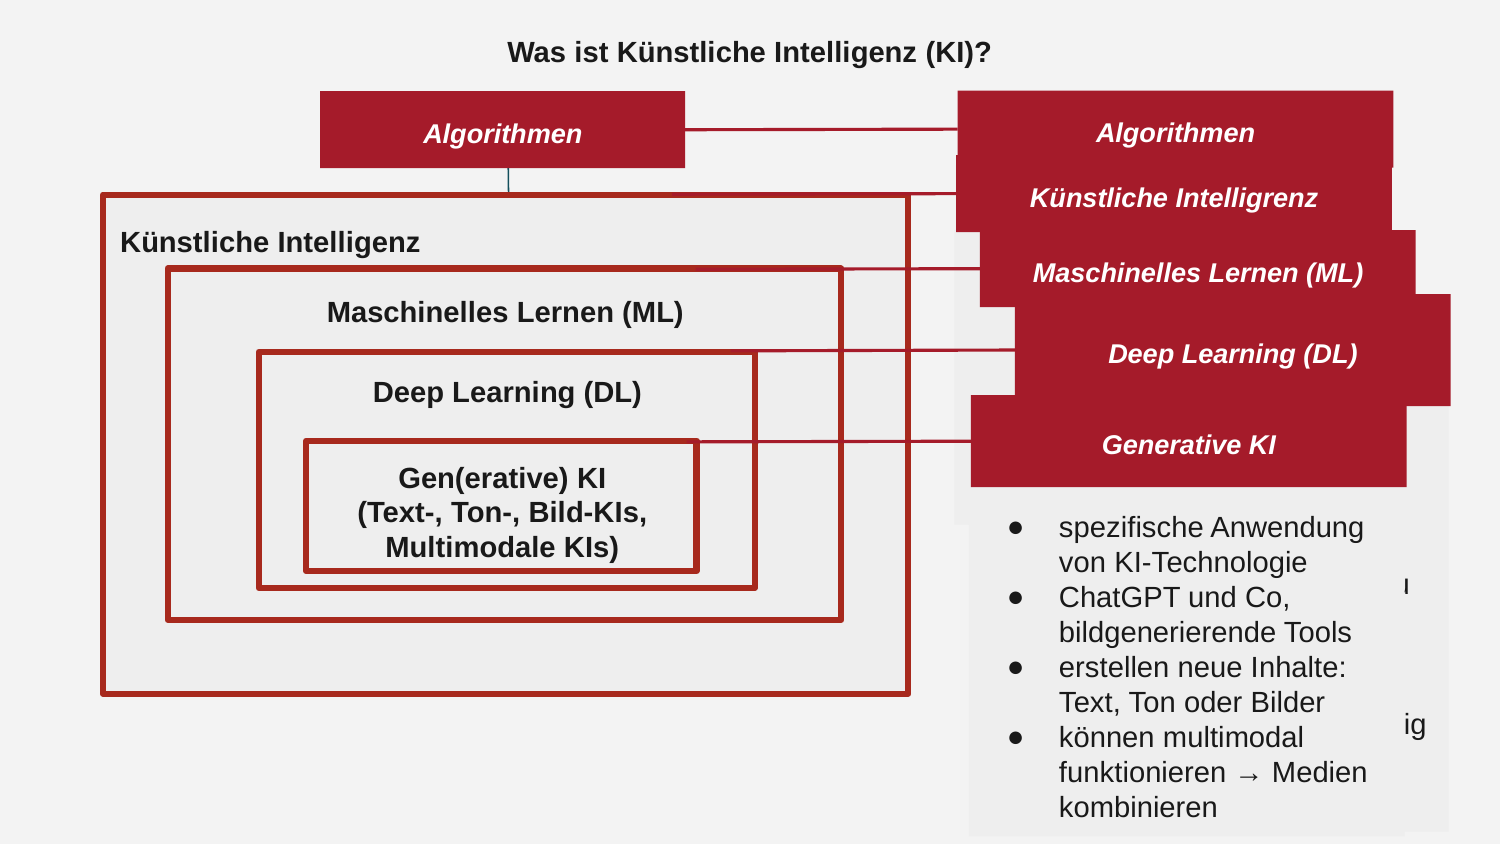

Was ist Künstliche Intelligenz (KI)?
Algorithmen

Algorithmen
Künstliche Intelligrenz

Grundlage der KI
schrittweise Anleitungen um
Daten zu analysieren
Muster zu erkennen
Aufgaben zu lösen

Künstliche Intelligenz

Maschinelles Lernen (ML)

Oberbegriff für Systeme die Aufgaben lösen können
Aufgaben, die früher menschliche Intelligenz erforderten

Maschinelles Lernen (ML)
Deep Learning (DL)

spezialisierter Bereich innerhalb von KI
Systeme lernen aus Daten um
Leistung bei bestimmten Aufgaben kontinuierlich zu verbessern

Deep Learning (DL)
Generative KI

fortgeschrittene Form des ML
nutzt künstliche neuronale Netze um
große Datenmengen zu verarbeiten und
komplexe Muster zu erkennen
besonders leistungsfähig bei Sprachverarbeitung oder Bilderkennung

Gen(erative) KI
(Text-, Ton-, Bild-KIs, Multimodale KIs)
spezifische Anwendung von KI-Technologie
ChatGPT und Co, bildgenerierende Tools
erstellen neue Inhalte: Text, Ton oder Bilder
können multimodal funktionieren → Medien kombinieren